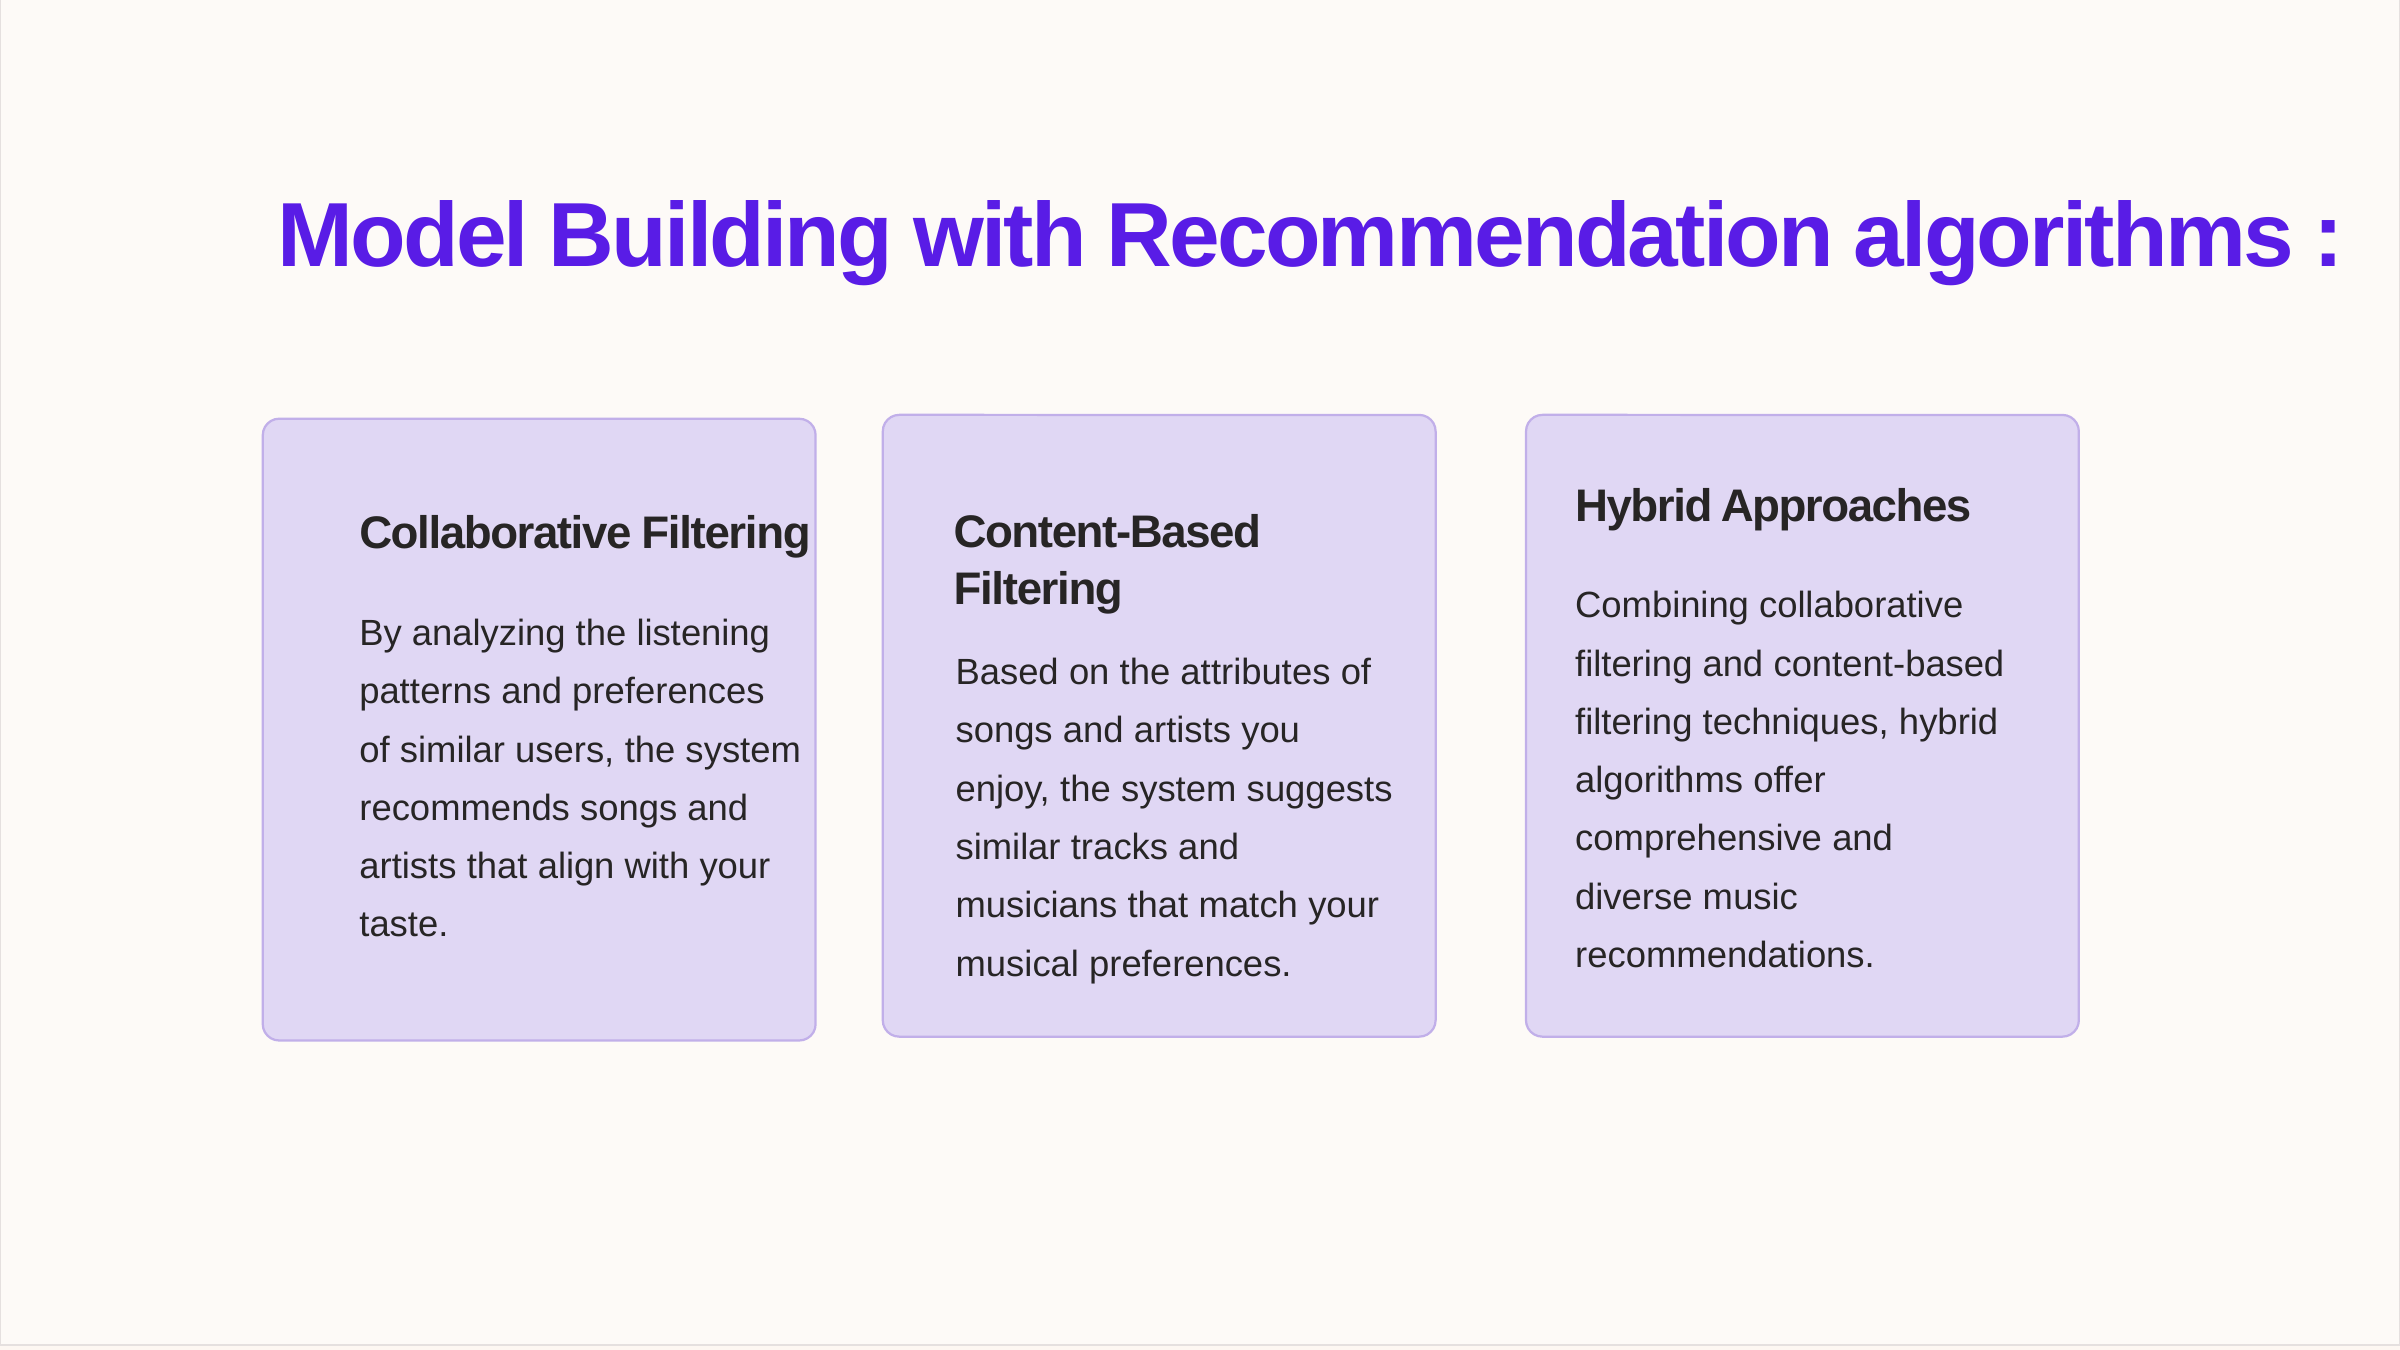

Model Building with Recommendation algorithms :

Hybrid Approaches
Content-Based Filtering
Collaborative Filtering
Combining collaborative filtering and content-based filtering techniques, hybrid algorithms offer comprehensive and diverse music recommendations.
By analyzing the listening patterns and preferences of similar users, the system recommends songs and artists that align with your taste.
Based on the attributes of songs and artists you enjoy, the system suggests similar tracks and musicians that match your musical preferences.